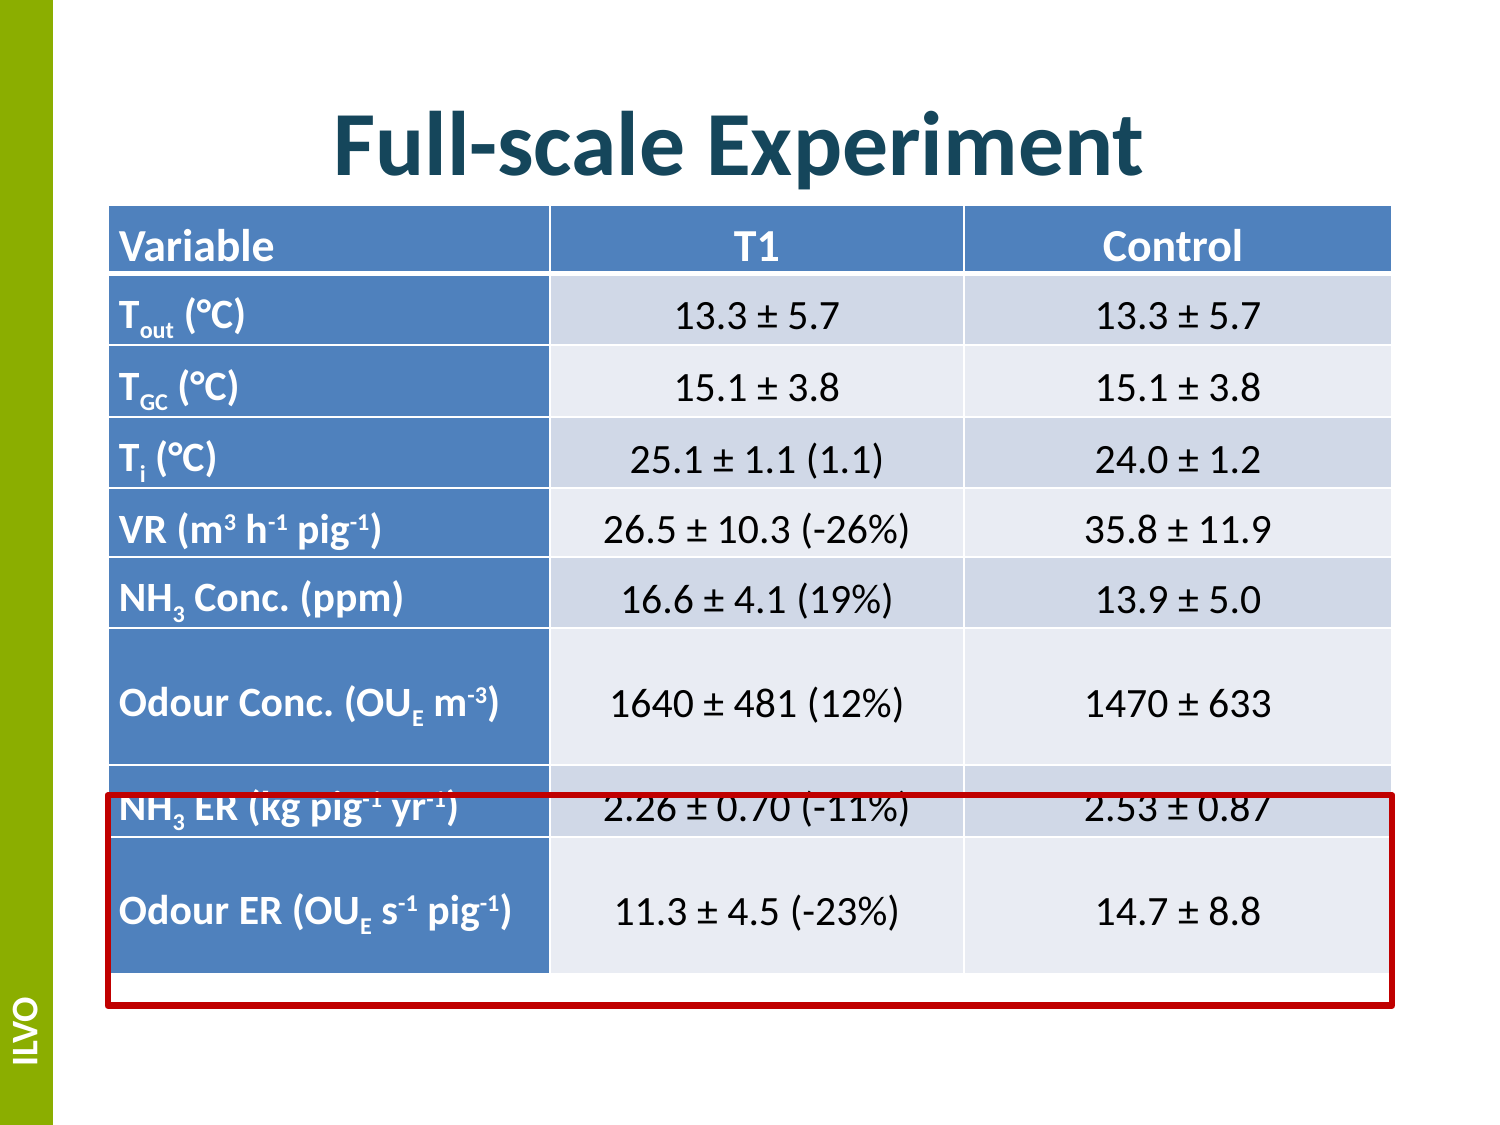

# Full-scale Experiment
| Variable | T1 | Control |
| --- | --- | --- |
| Tout (°C) | 13.3 ± 5.7 | 13.3 ± 5.7 |
| TGC (°C) | 15.1 ± 3.8 | 15.1 ± 3.8 |
| Ti (°C) | 25.1 ± 1.1 (1.1) | 24.0 ± 1.2 |
| VR (m3 h-1 pig-1) | 26.5 ± 10.3 (-26%) | 35.8 ± 11.9 |
| NH3 Conc. (ppm) | 16.6 ± 4.1 (19%) | 13.9 ± 5.0 |
| Odour Conc. (OUE m-3) | 1640 ± 481 (12%) | 1470 ± 633 |
| NH3 ER (kg pig-1 yr-1) | 2.26 ± 0.70 (-11%) | 2.53 ± 0.87 |
| Odour ER (OUE s-1 pig-1) | 11.3 ± 4.5 (-23%) | 14.7 ± 8.8 |